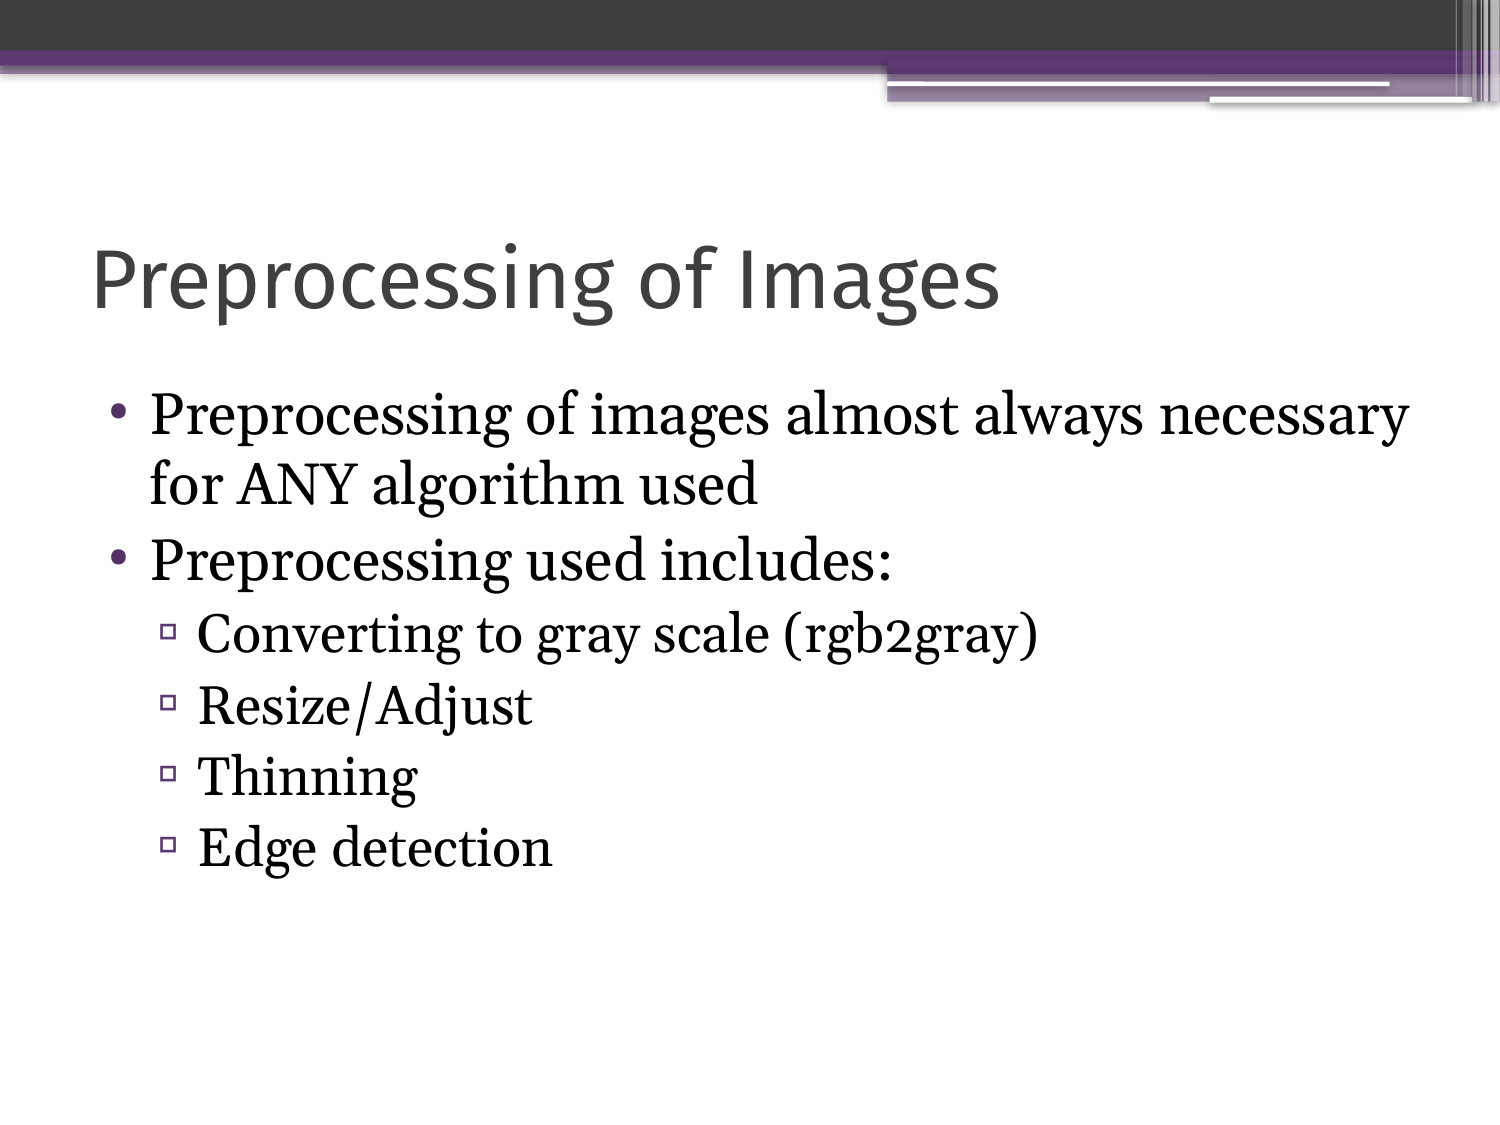

# Preprocessing of Images
Preprocessing of images almost always necessary for ANY algorithm used
Preprocessing used includes:
Converting to gray scale (rgb2gray)
Resize/Adjust
Thinning
Edge detection